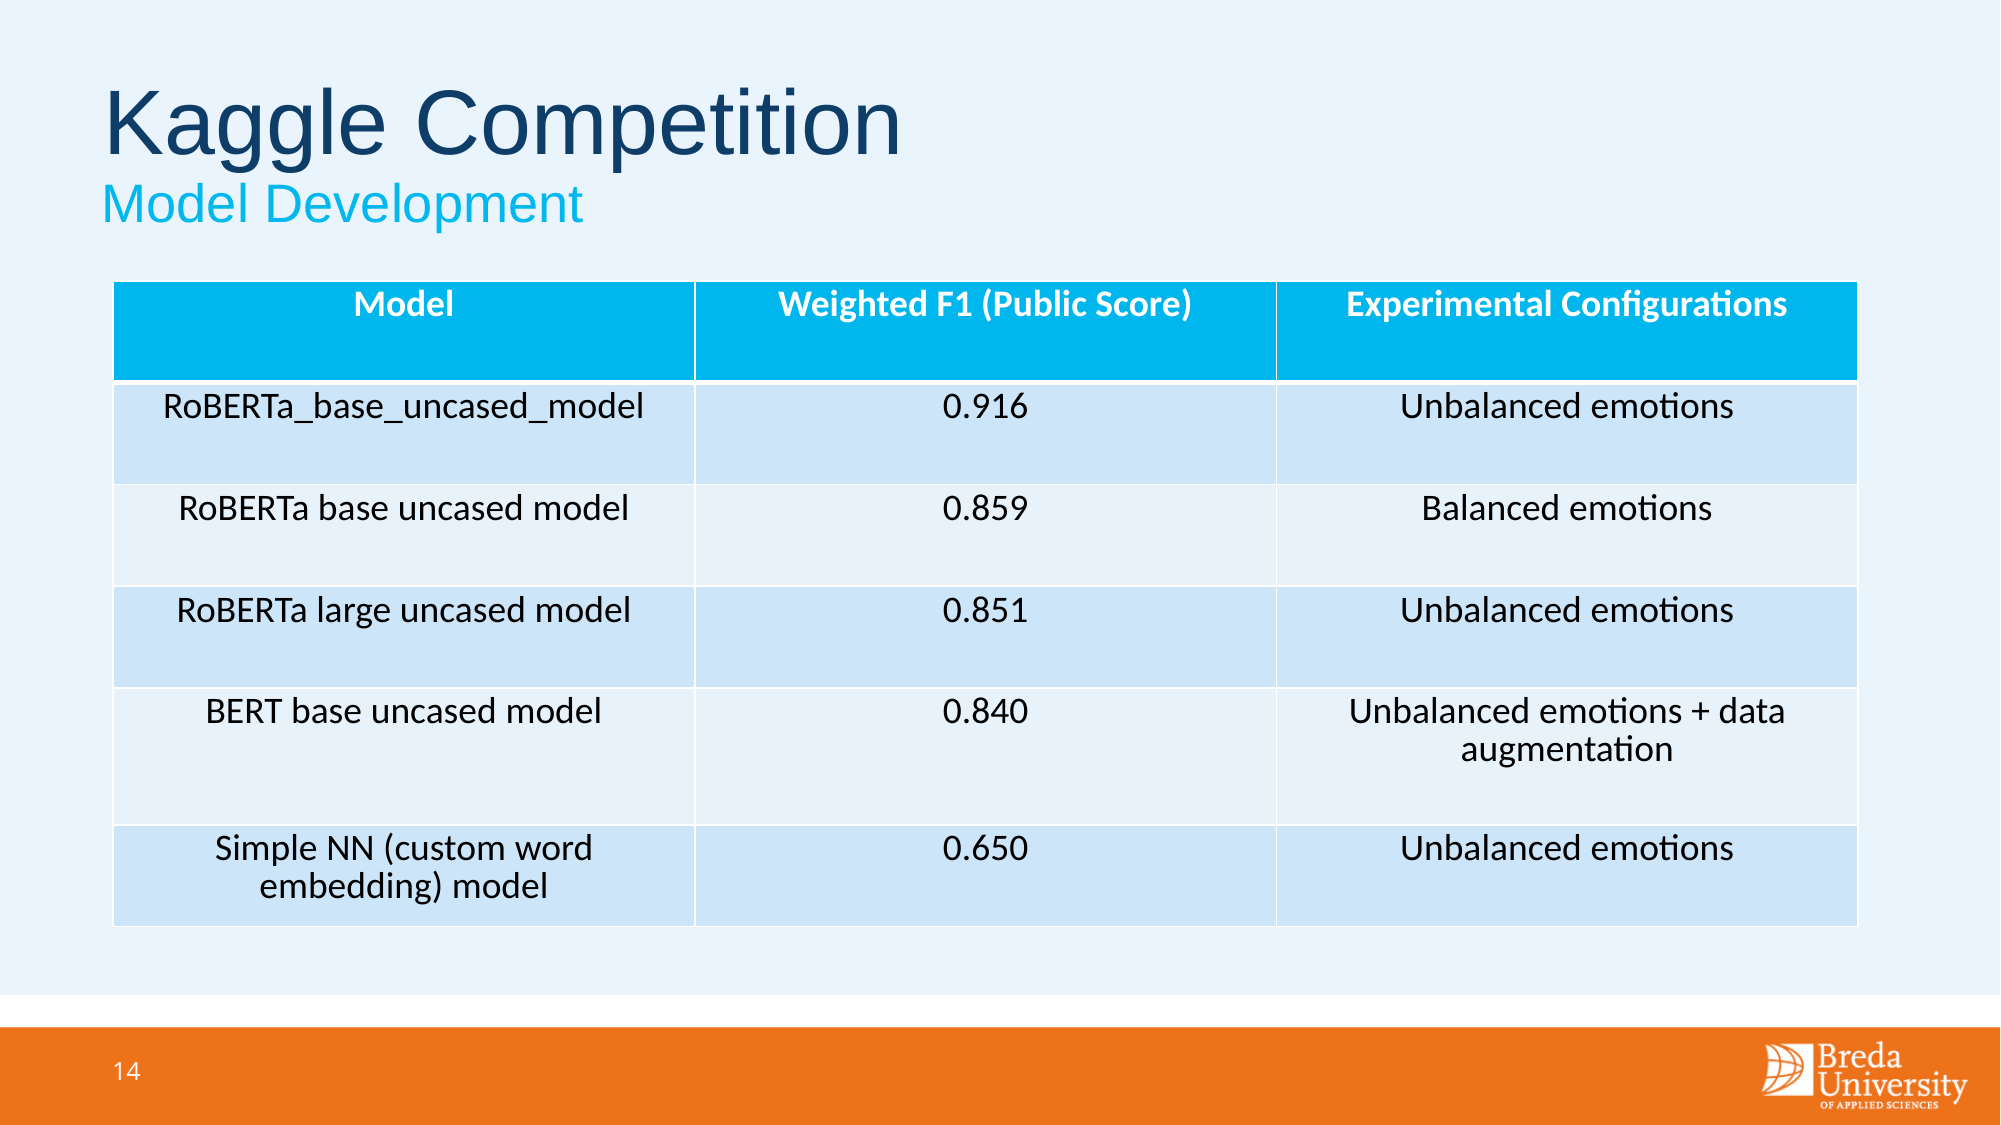

# Kaggle Competition
Model Development
| Model | Weighted F1 (Public Score) | Experimental Configurations |
| --- | --- | --- |
| RoBERTa\_base\_uncased\_model | 0.916 | Unbalanced emotions |
| RoBERTa base uncased model | 0.859 | Balanced emotions |
| RoBERTa large uncased model | 0.851 | Unbalanced emotions |
| BERT base uncased model | 0.840 | Unbalanced emotions + data augmentation |
| Simple NN (custom word embedding) model | 0.650 | Unbalanced emotions |
14